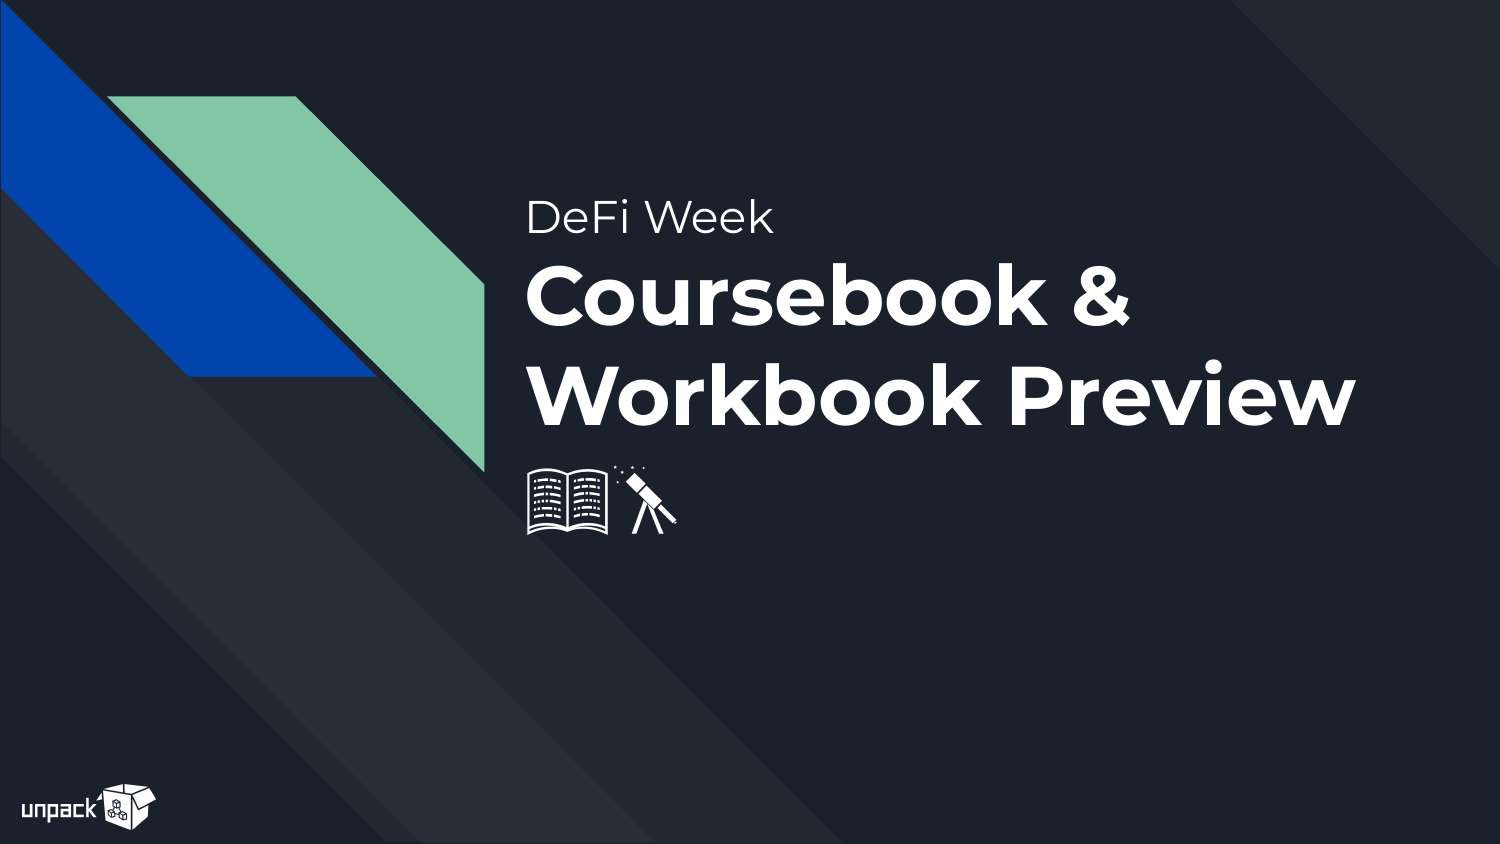

# DeFi Week
Coursebook & Workbook Preview
📖🔭